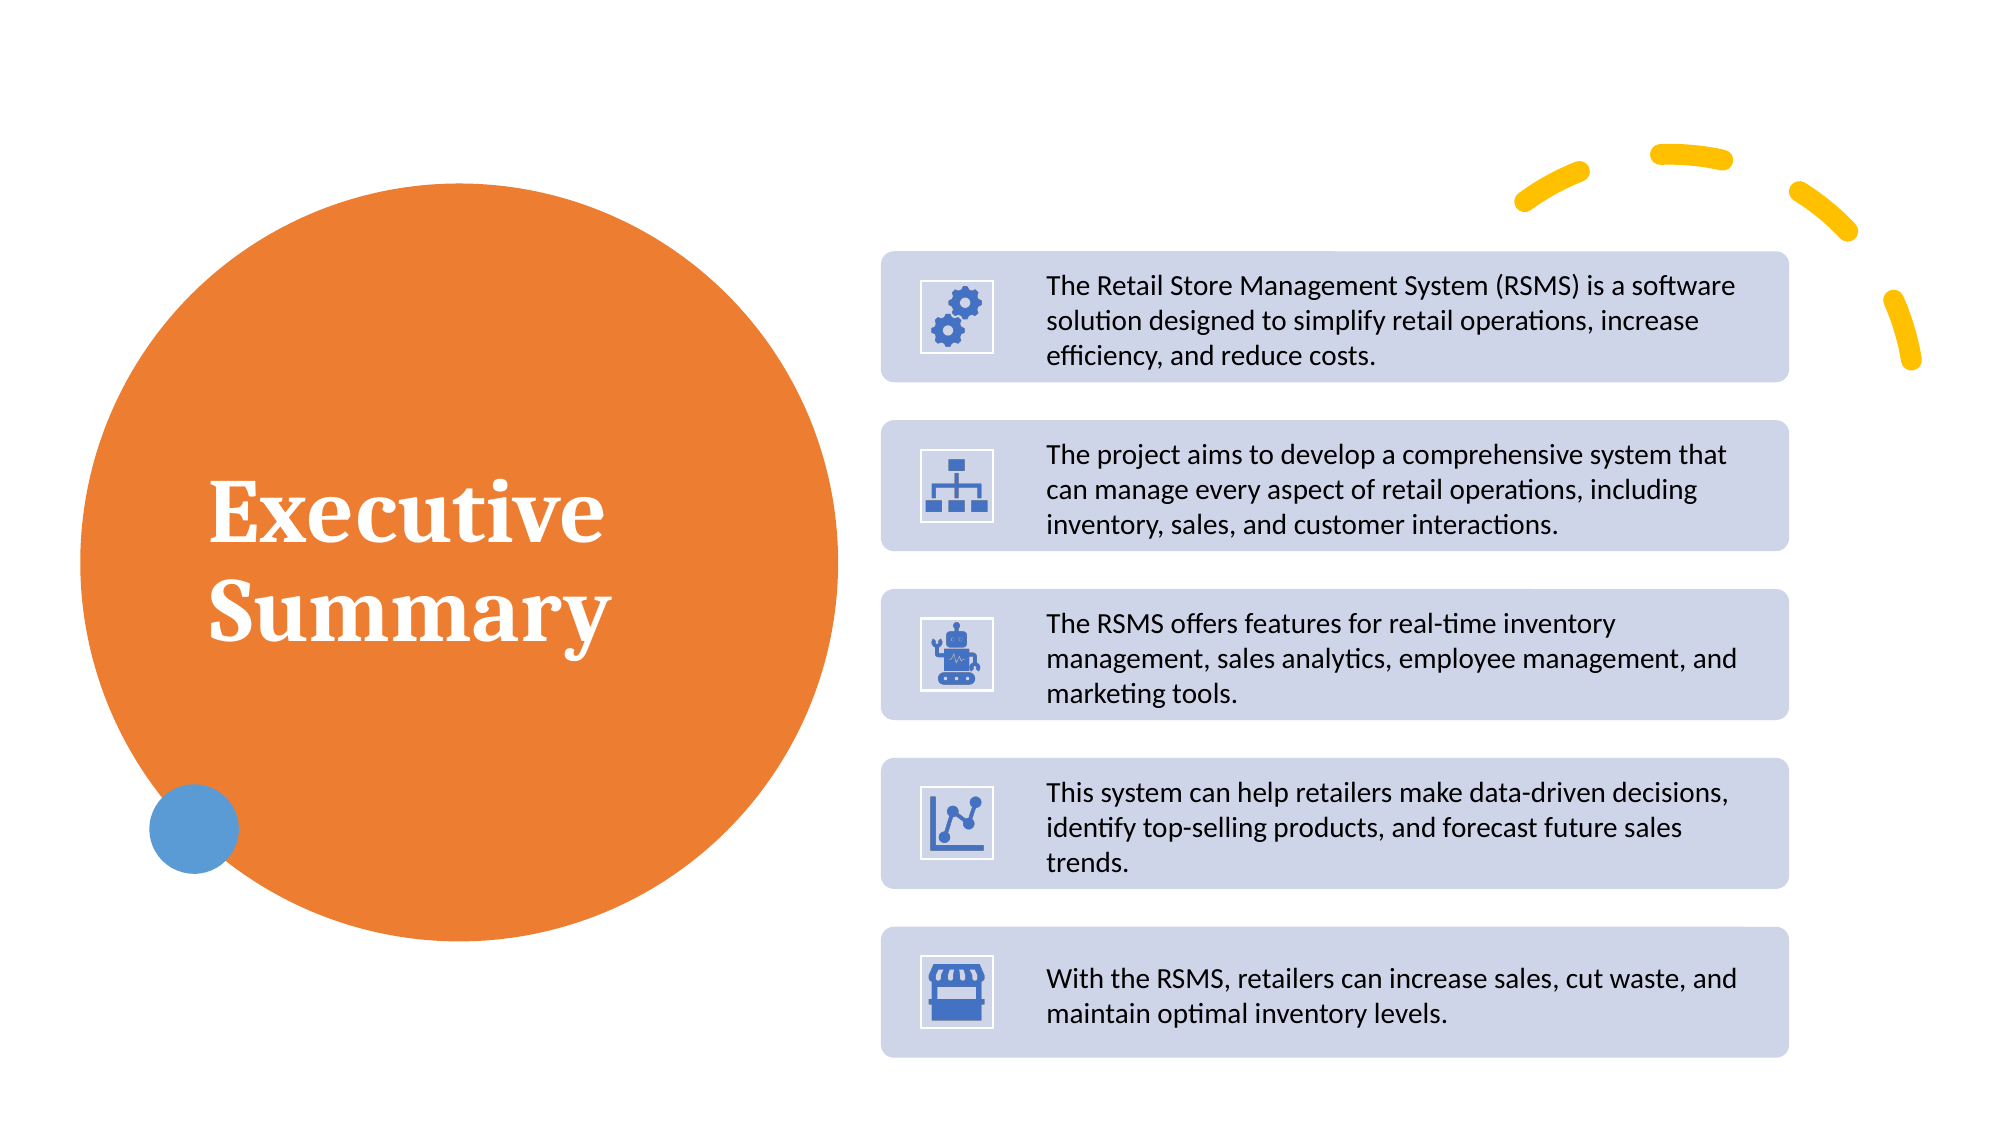

# Executive Summary
The Retail Store Management System (RSMS) is a software solution designed to simplify retail operations, increase efficiency, and reduce costs.
The project aims to develop a comprehensive system that can manage every aspect of retail operations, including inventory, sales, and customer interactions.
The RSMS offers features for real-time inventory management, sales analytics, employee management, and marketing tools.
This system can help retailers make data-driven decisions, identify top-selling products, and forecast future sales trends.
With the RSMS, retailers can increase sales, cut waste, and maintain optimal inventory levels.